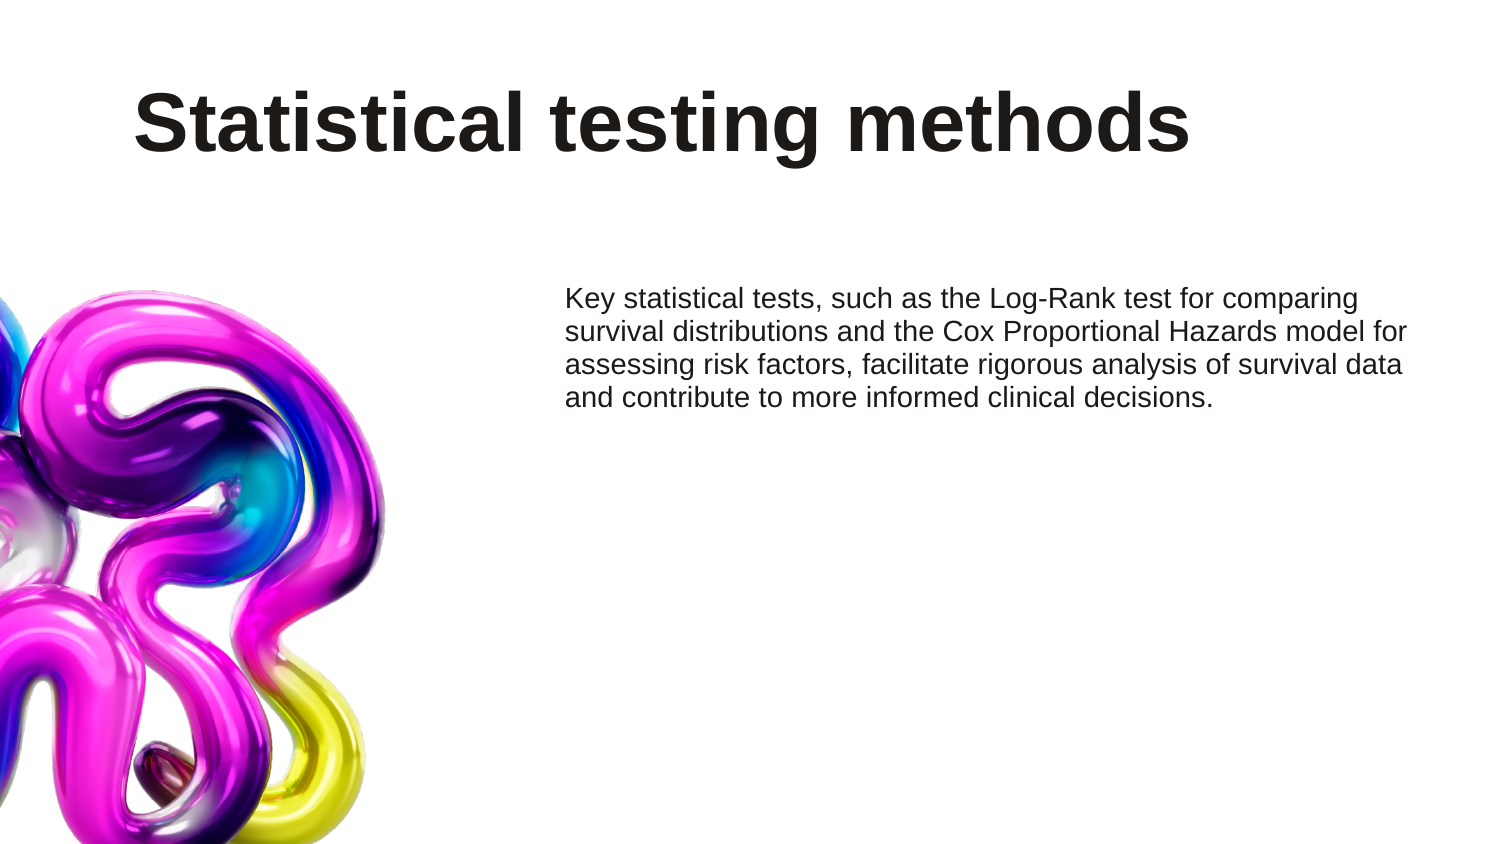

# Statistical testing methods
Key statistical tests, such as the Log-Rank test for comparing survival distributions and the Cox Proportional Hazards model for assessing risk factors, facilitate rigorous analysis of survival data and contribute to more informed clinical decisions.